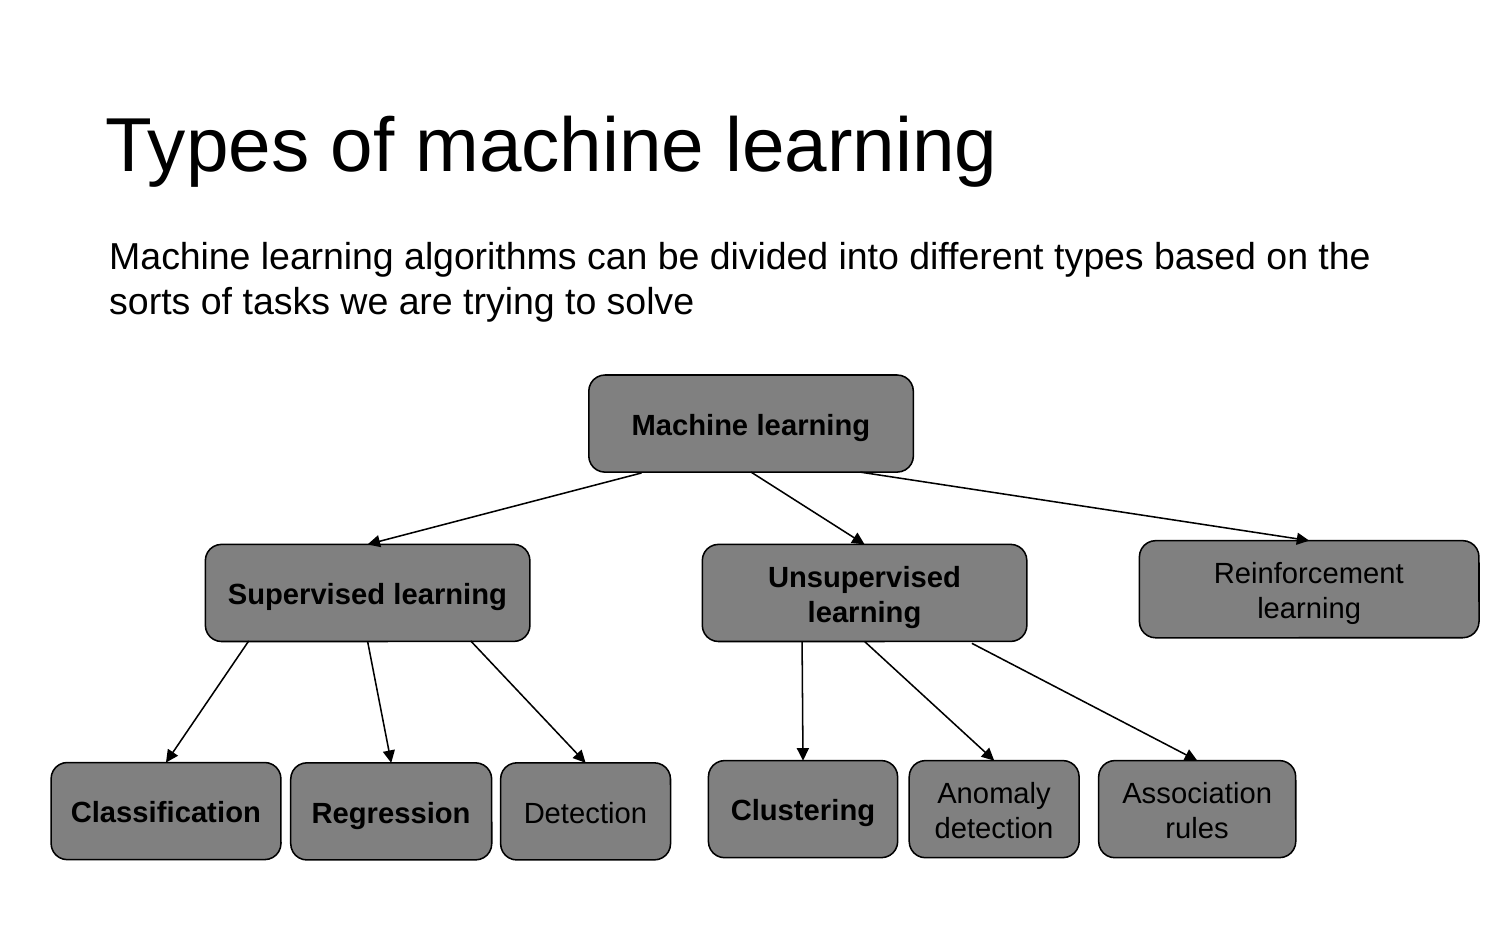

# Types of machine learning
Machine learning algorithms can be divided into different types based on the sorts of tasks we are trying to solve
Machine learning
Reinforcement learning
Supervised learning
Unsupervised learning
Clustering
Association rules
Anomaly detection
Classification
Regression
Detection
6